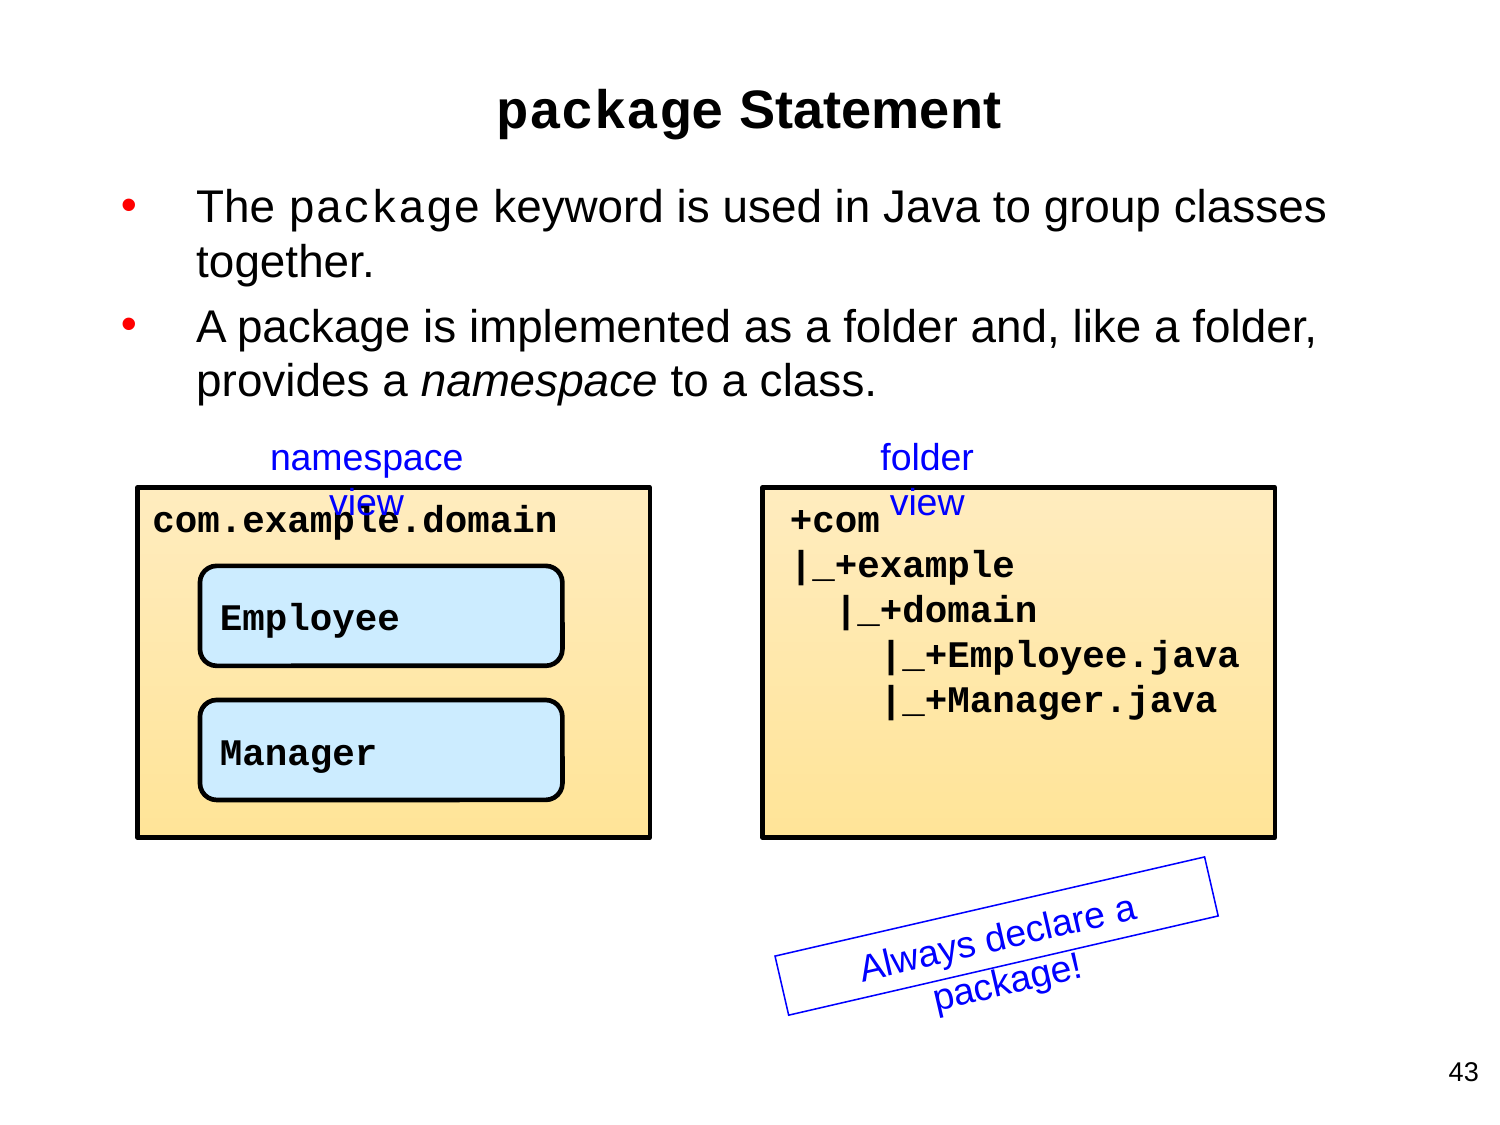

# package Statement
The package keyword is used in Java to group classes together.
A package is implemented as a folder and, like a folder, provides a namespace to a class.
namespace view
folder view
com.example.domain

+com
|_+example
  |_+domain
    |_+Employee.java
    |_+Manager.java
Employee
Manager
Always declare a package!
43